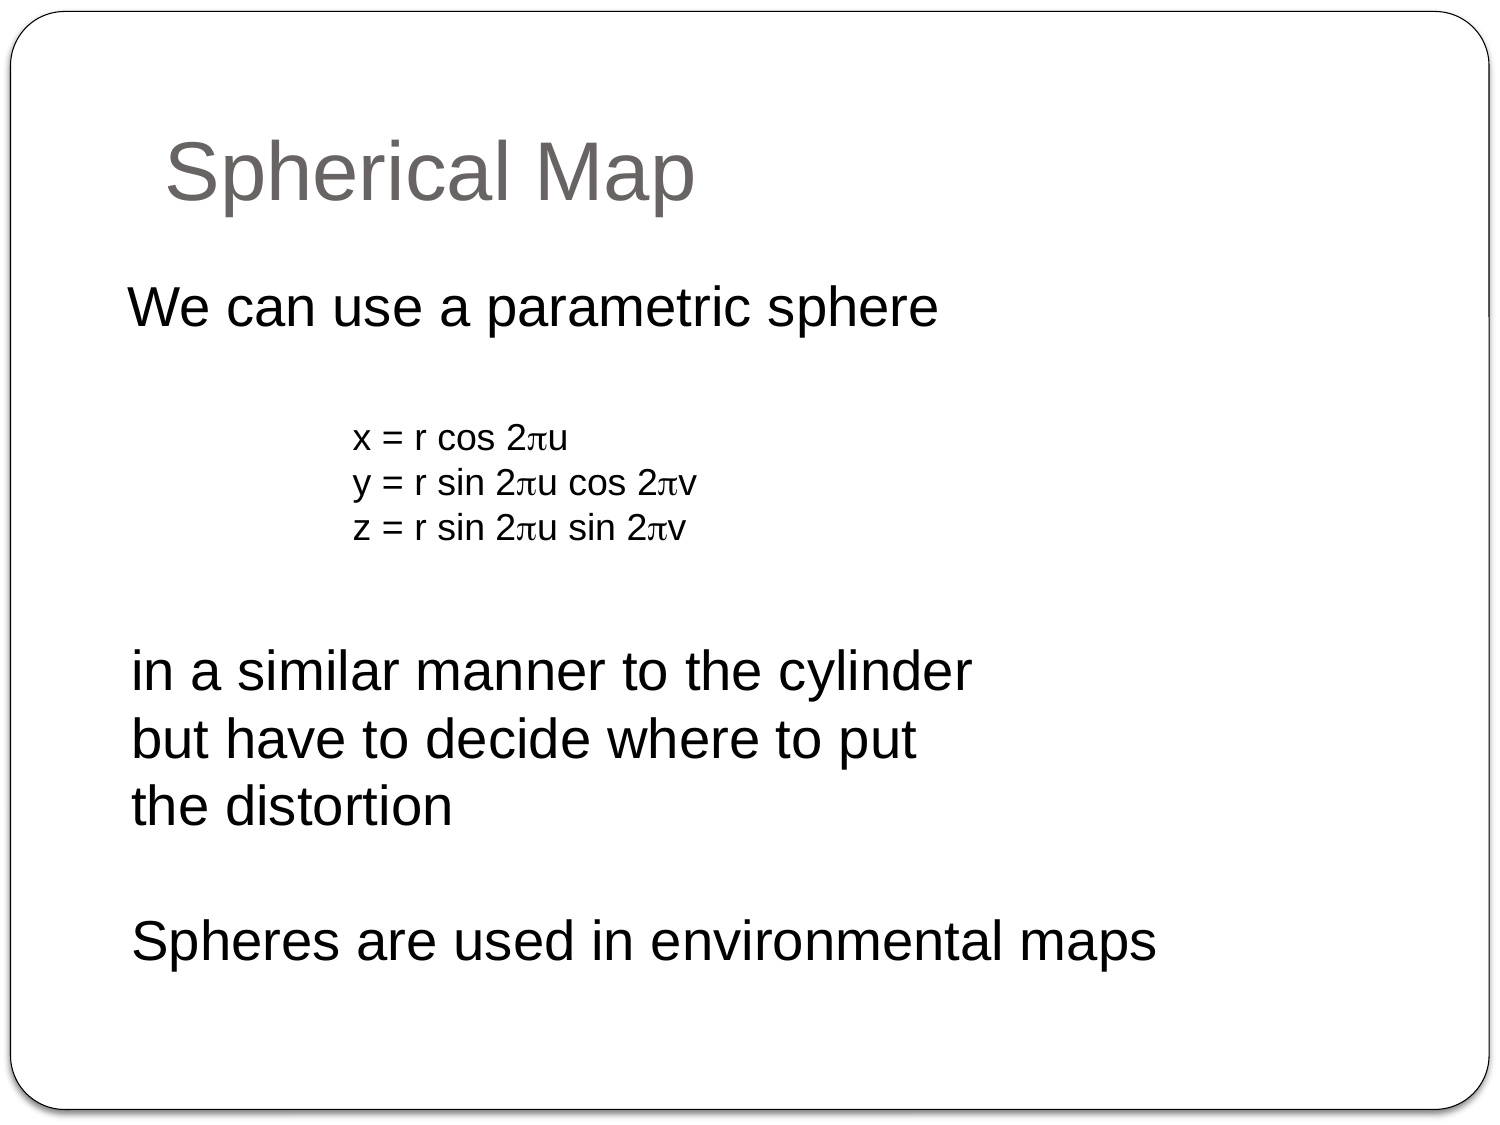

# Spherical Map
We can use a parametric sphere
x = r cos 2πu
y = r sin 2πu cos 2πv
z = r sin 2πu sin 2πv
in a similar manner to the cylinder
but have to decide where to put
the distortion

Spheres are used in environmental maps